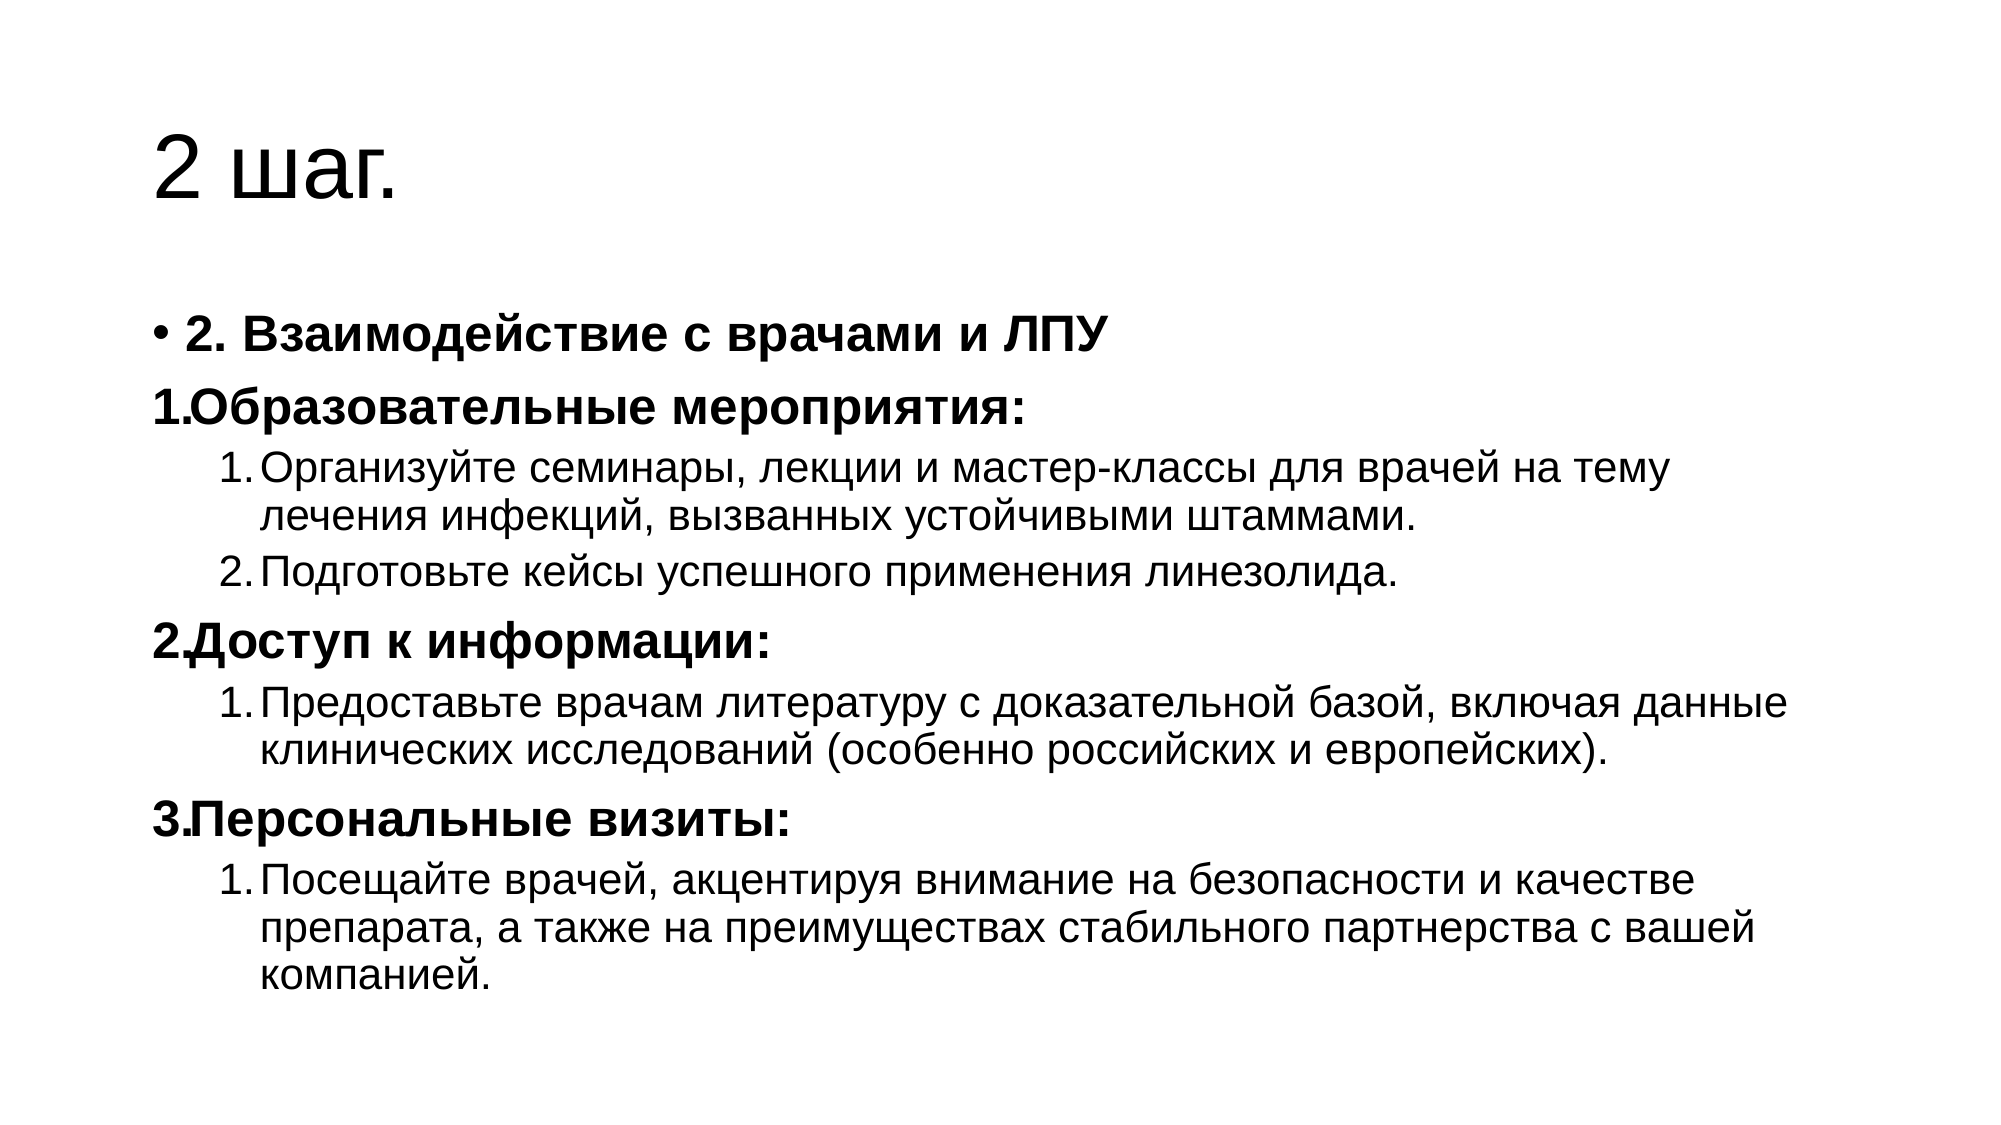

# 2 шаг.
2. Взаимодействие с врачами и ЛПУ
Образовательные мероприятия:
Организуйте семинары, лекции и мастер-классы для врачей на тему лечения инфекций, вызванных устойчивыми штаммами.
Подготовьте кейсы успешного применения линезолида.
Доступ к информации:
Предоставьте врачам литературу с доказательной базой, включая данные клинических исследований (особенно российских и европейских).
Персональные визиты:
Посещайте врачей, акцентируя внимание на безопасности и качестве препарата, а также на преимуществах стабильного партнерства с вашей компанией.